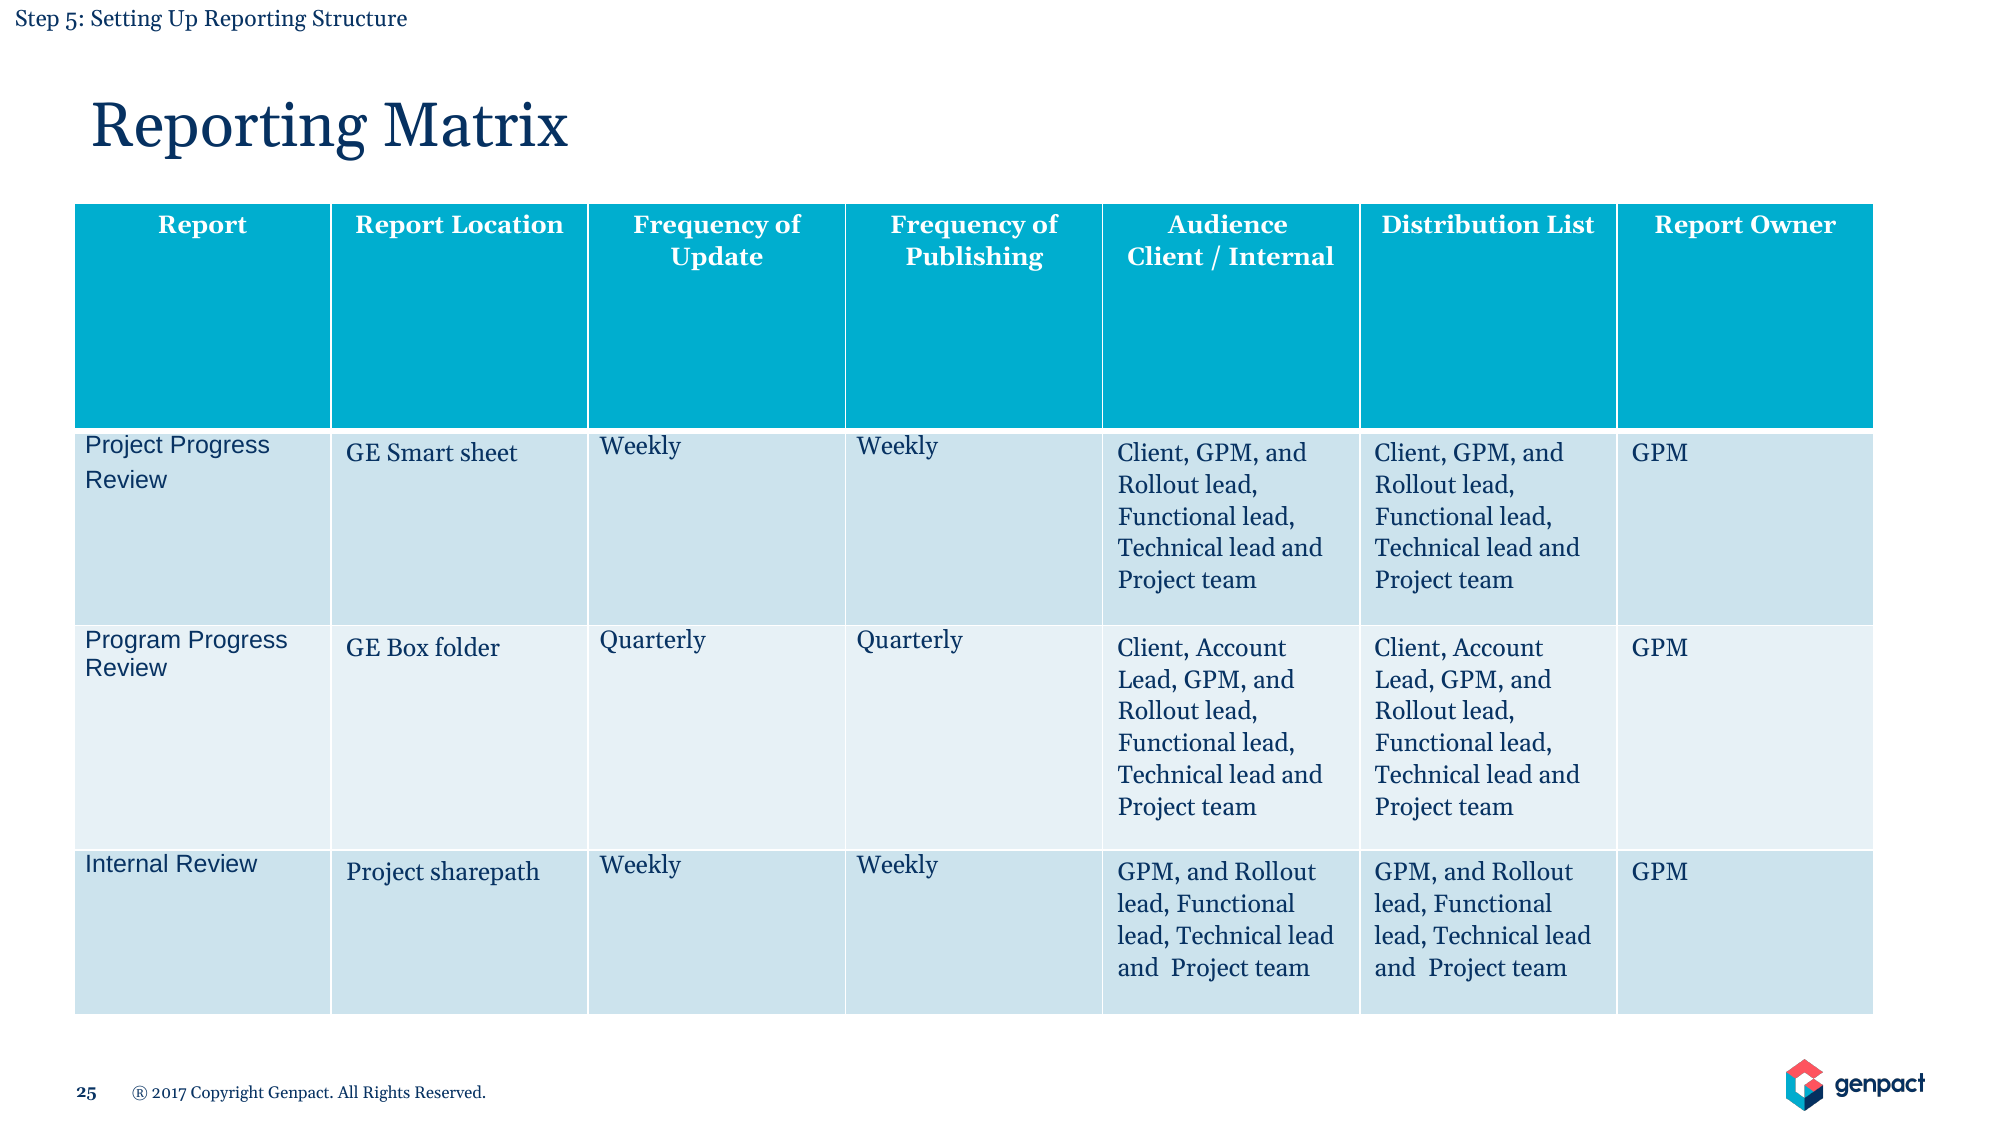

Step 5: Setting Up Reporting Structure
Reporting Matrix
| Report | Report Location | Frequency of Update | Frequency of Publishing | Audience Client / Internal | Distribution List | Report Owner |
| --- | --- | --- | --- | --- | --- | --- |
| Project Progress Review | GE Smart sheet | Weekly | Weekly | Client, GPM, and Rollout lead, Functional lead, Technical lead and Project team | Client, GPM, and Rollout lead, Functional lead, Technical lead and Project team | GPM |
| Program Progress Review | GE Box folder | Quarterly | Quarterly | Client, Account Lead, GPM, and Rollout lead, Functional lead, Technical lead and Project team | Client, Account Lead, GPM, and Rollout lead, Functional lead, Technical lead and Project team | GPM |
| Internal Review | Project sharepath | Weekly | Weekly | GPM, and Rollout lead, Functional lead, Technical lead and Project team | GPM, and Rollout lead, Functional lead, Technical lead and Project team | GPM |